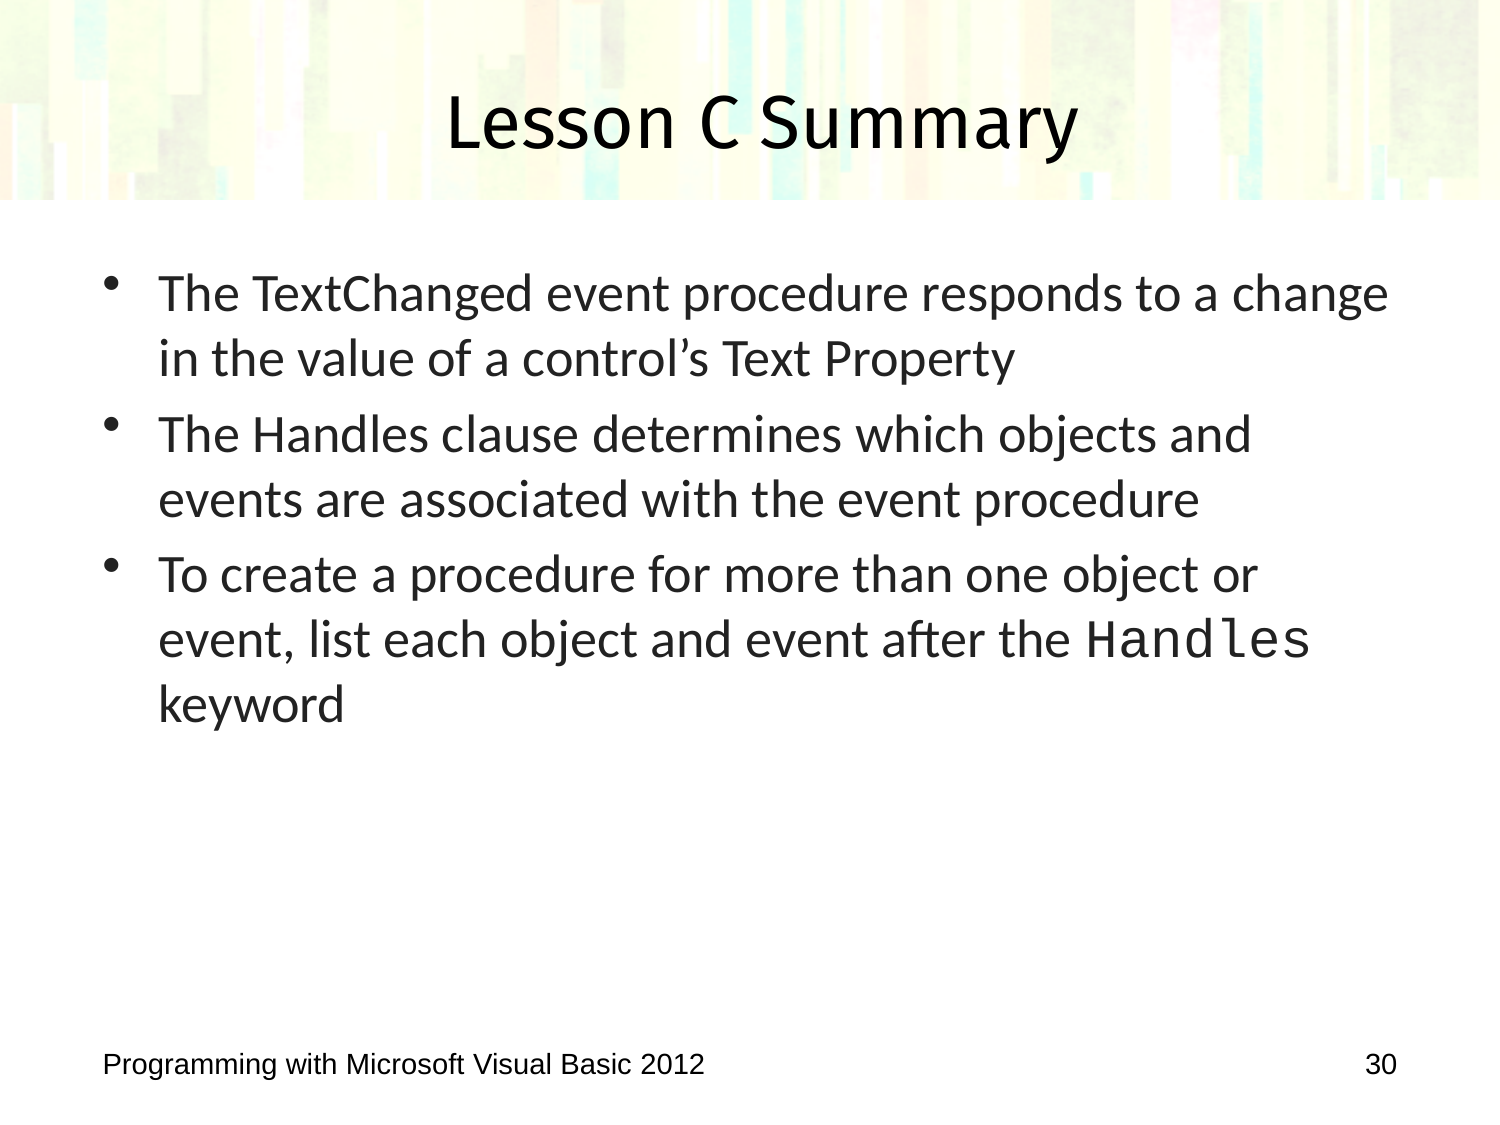

Lesson C Summary
The TextChanged event procedure responds to a change in the value of a control’s Text Property
The Handles clause determines which objects and events are associated with the event procedure
To create a procedure for more than one object or event, list each object and event after the Handles keyword

Programming with Microsoft Visual Basic 2012
30